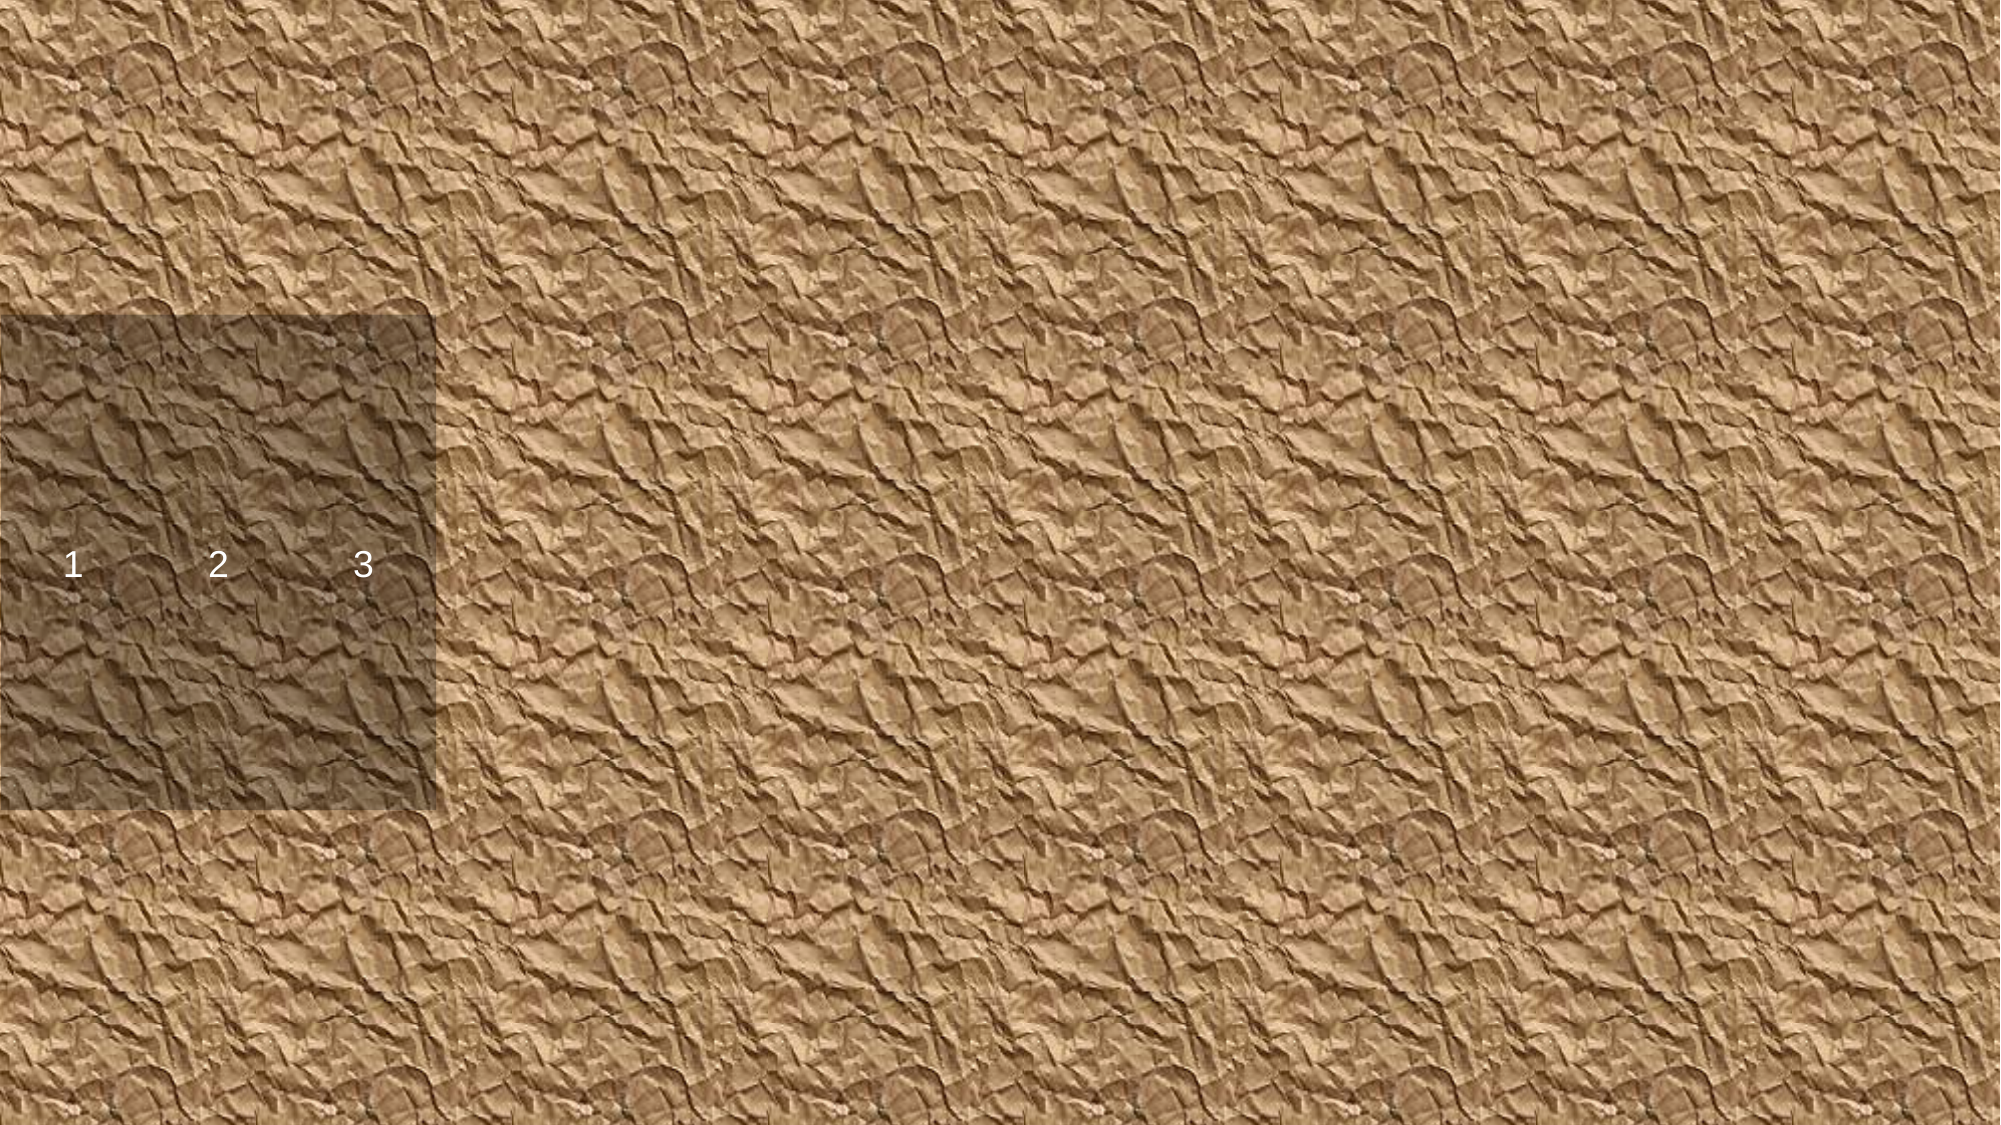

.
.

.

.

.

.

.

.

.

.

.

.

.

.

.

.

.

.

.

.

.

.

.

.

.

.

.

.

.

.

.

.

.

.

.

.
.

.

.

.

.

.

.

.

.

.

.

.

.

.

.

.

.

.

.

.

.

.

.

.

.

.

.

.

.

.

.

.

.

.

.
.

.

.

.

.

.

.

.

.

.

.

.

.

.

.

.

.

.

.

.

.

.

.

.

.

.

.

.

.

.

.

.

.

.

.
.

.

.

.

.

.

.

.

.

.

.

.

.

.

.

.

.

.

.

.

.

.

.

.

.

.

.

.

.

.

.

.

.

.

1
2
3